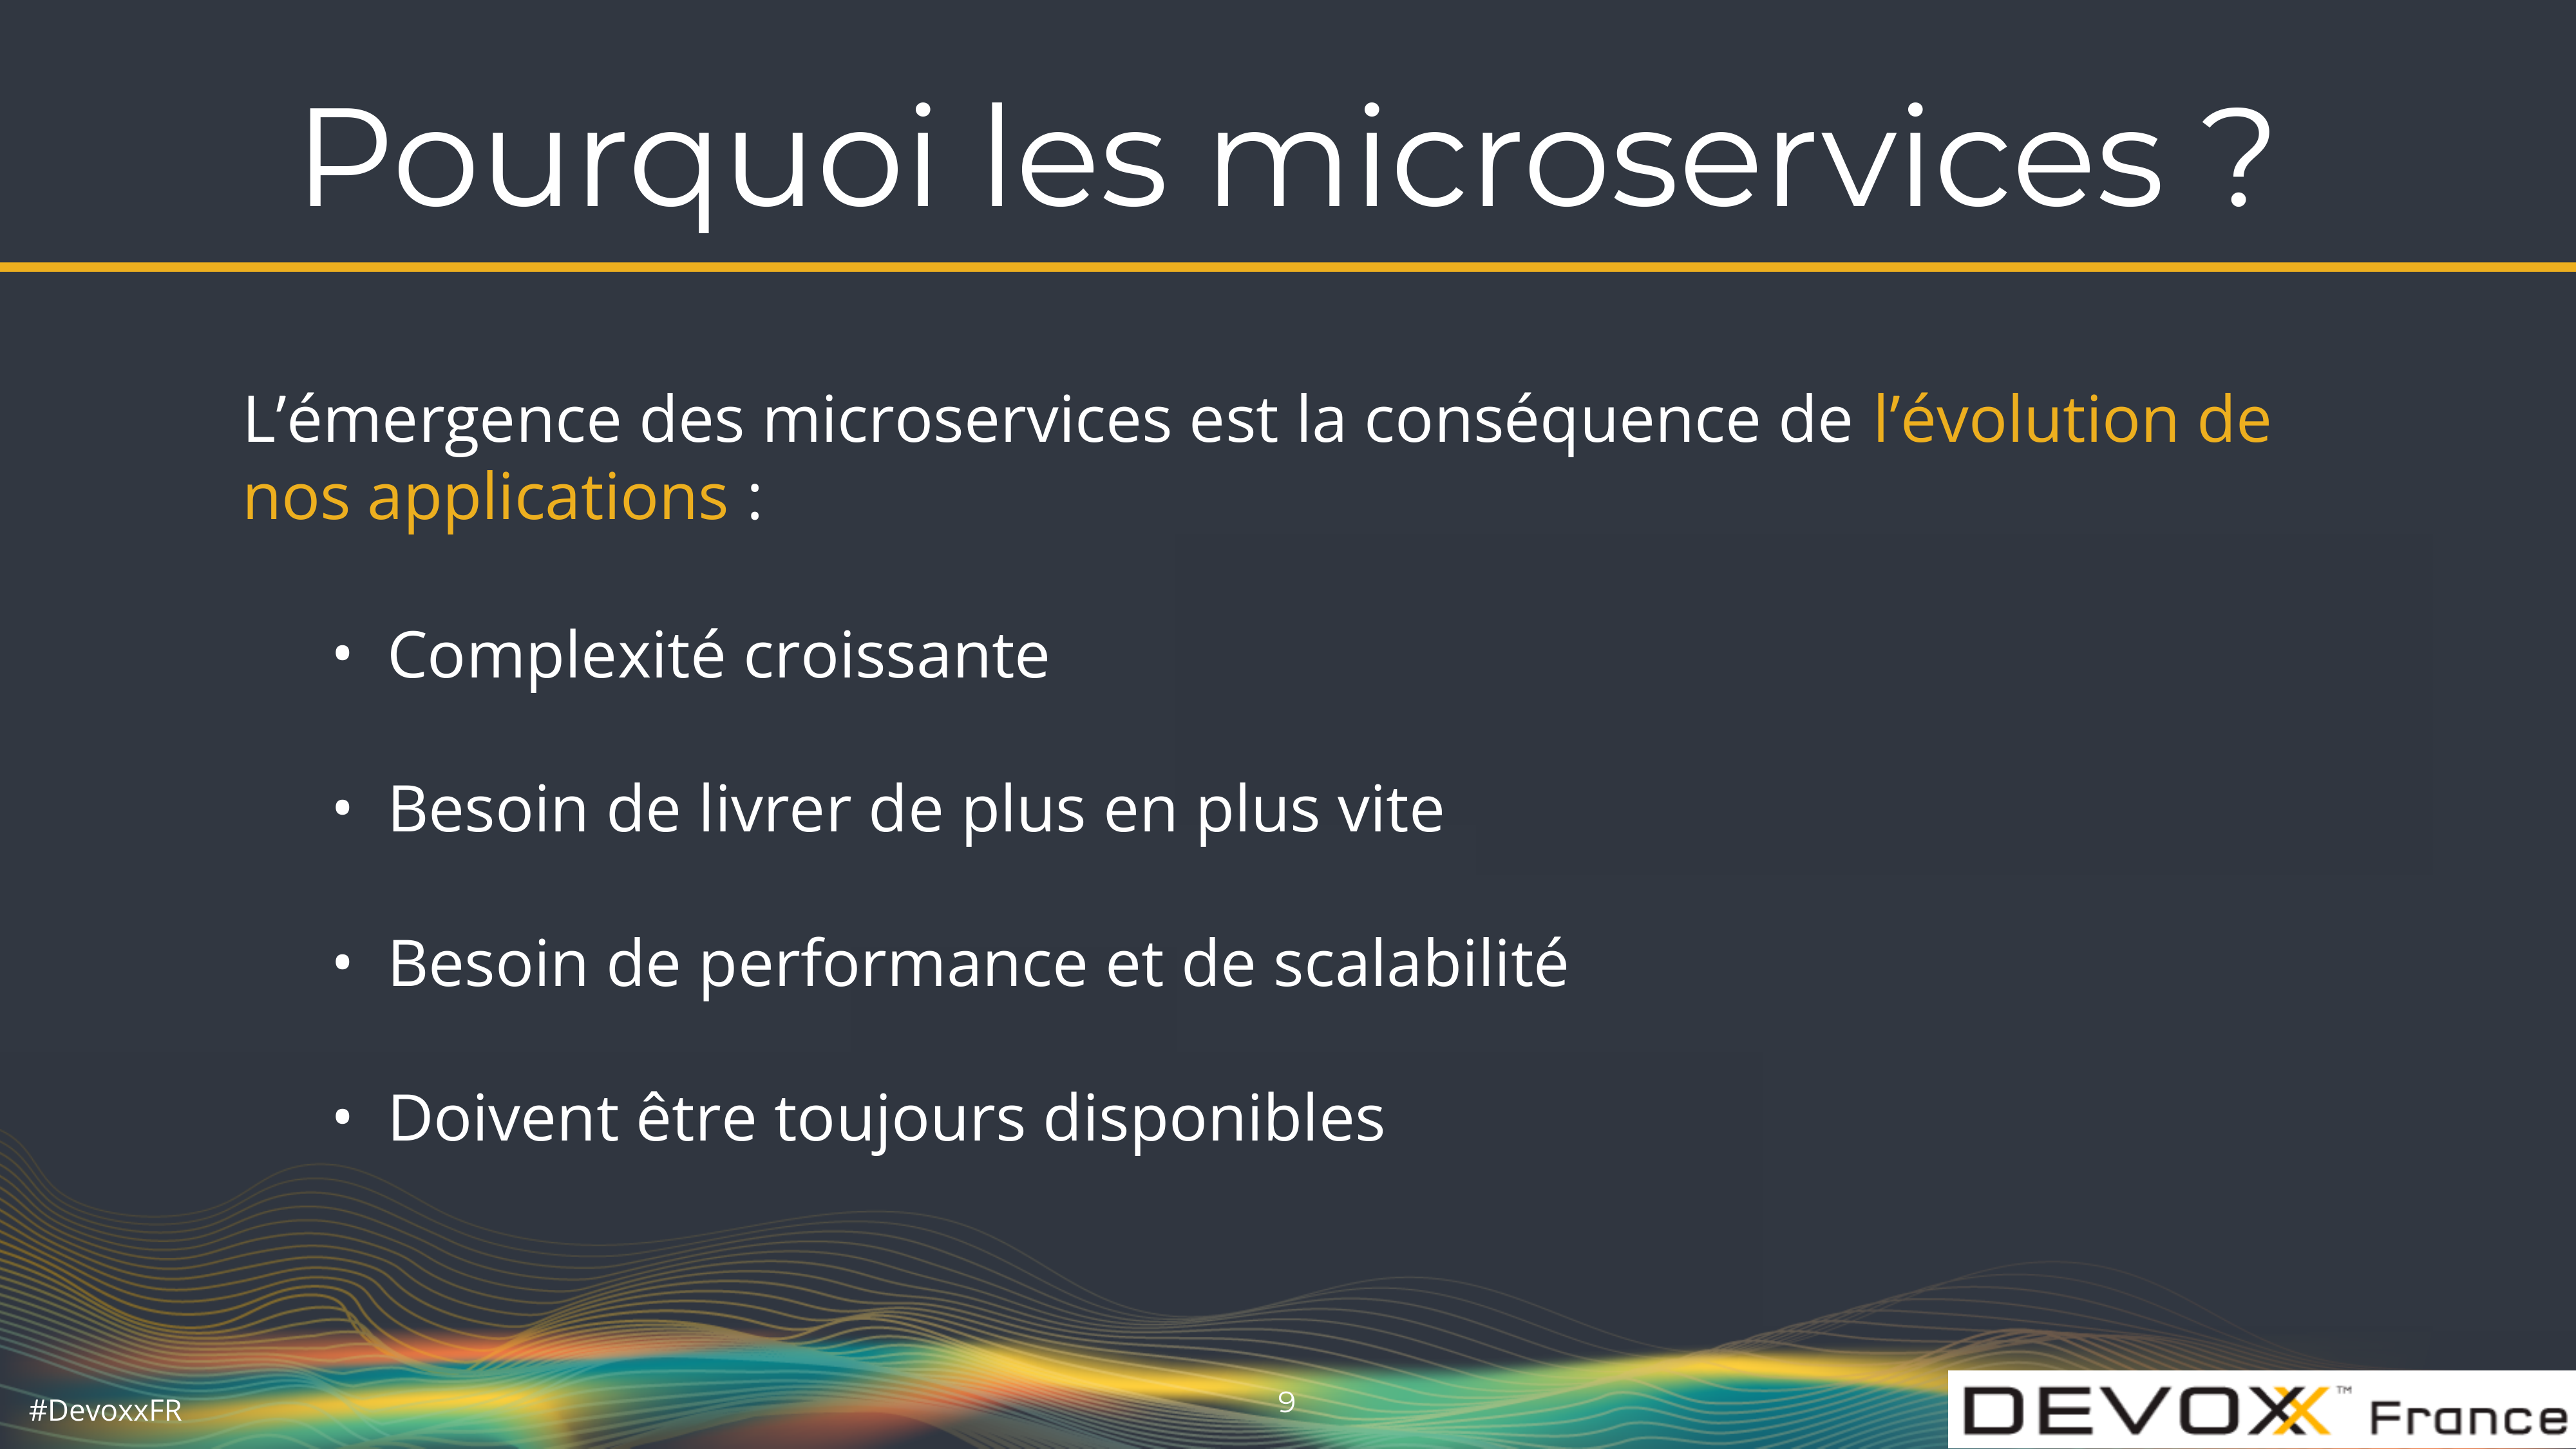

# Pourquoi les microservices ?
L’émergence des microservices est la conséquence de l’évolution de nos applications :
Complexité croissante
Besoin de livrer de plus en plus vite
Besoin de performance et de scalabilité
Doivent être toujours disponibles
9